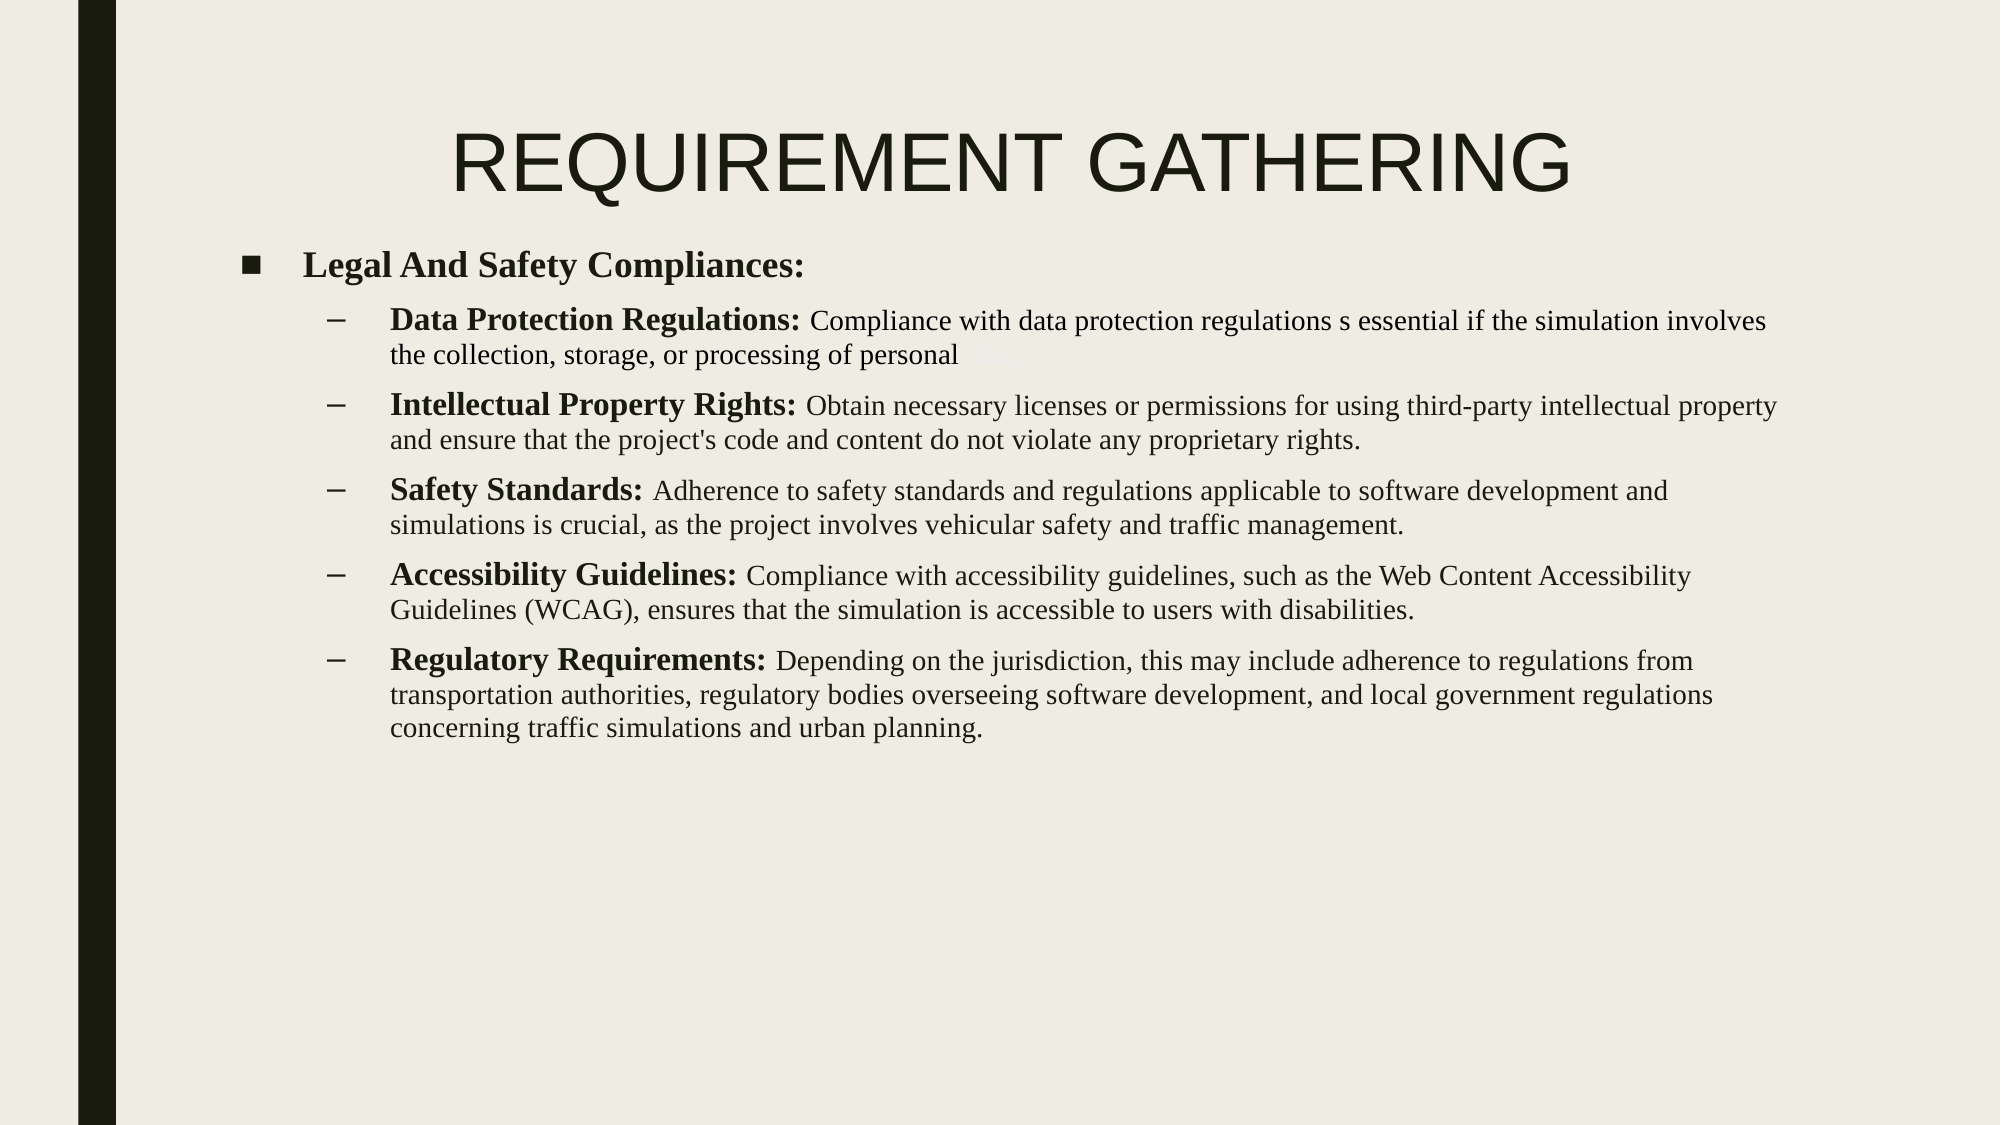

# REQUIREMENT GATHERING
Legal And Safety Compliances:
Data Protection Regulations: Compliance with data protection regulations s essential if the simulation involves the collection, storage, or processing of personal data.
Intellectual Property Rights: Obtain necessary licenses or permissions for using third-party intellectual property and ensure that the project's code and content do not violate any proprietary rights.
Safety Standards: Adherence to safety standards and regulations applicable to software development and simulations is crucial, as the project involves vehicular safety and traffic management.
Accessibility Guidelines: Compliance with accessibility guidelines, such as the Web Content Accessibility Guidelines (WCAG), ensures that the simulation is accessible to users with disabilities.
Regulatory Requirements: Depending on the jurisdiction, this may include adherence to regulations from transportation authorities, regulatory bodies overseeing software development, and local government regulations concerning traffic simulations and urban planning.